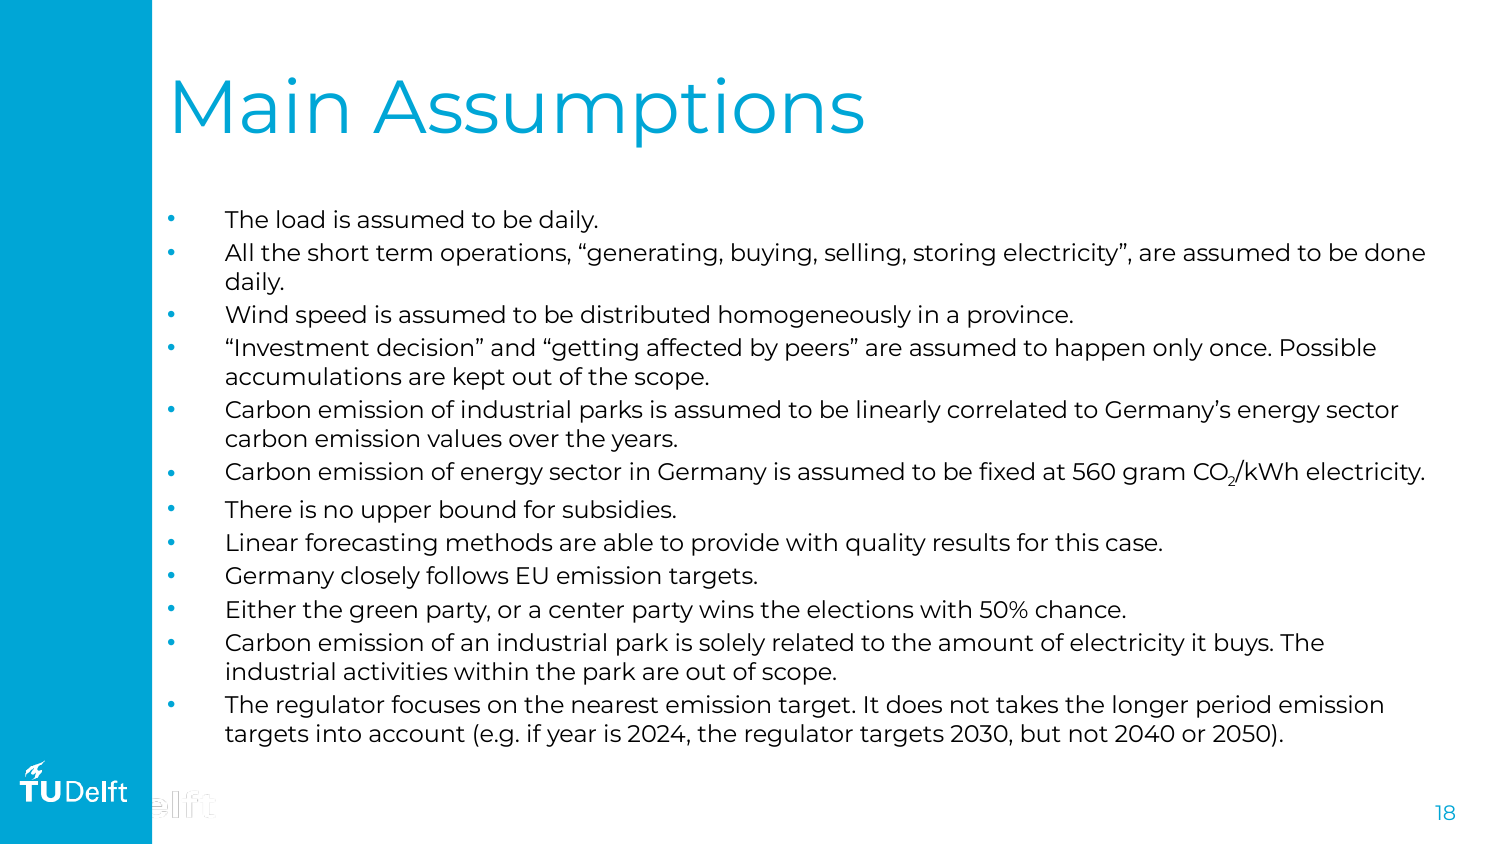

# Main Assumptions
The load is assumed to be daily.
All the short term operations, “generating, buying, selling, storing electricity”, are assumed to be done daily.
Wind speed is assumed to be distributed homogeneously in a province.
“Investment decision” and “getting affected by peers” are assumed to happen only once. Possible accumulations are kept out of the scope.
Carbon emission of industrial parks is assumed to be linearly correlated to Germany’s energy sector carbon emission values over the years.
Carbon emission of energy sector in Germany is assumed to be fixed at 560 gram CO2/kWh electricity.
There is no upper bound for subsidies.
Linear forecasting methods are able to provide with quality results for this case.
Germany closely follows EU emission targets.
Either the green party, or a center party wins the elections with 50% chance.
Carbon emission of an industrial park is solely related to the amount of electricity it buys. The industrial activities within the park are out of scope.
The regulator focuses on the nearest emission target. It does not takes the longer period emission targets into account (e.g. if year is 2024, the regulator targets 2030, but not 2040 or 2050).